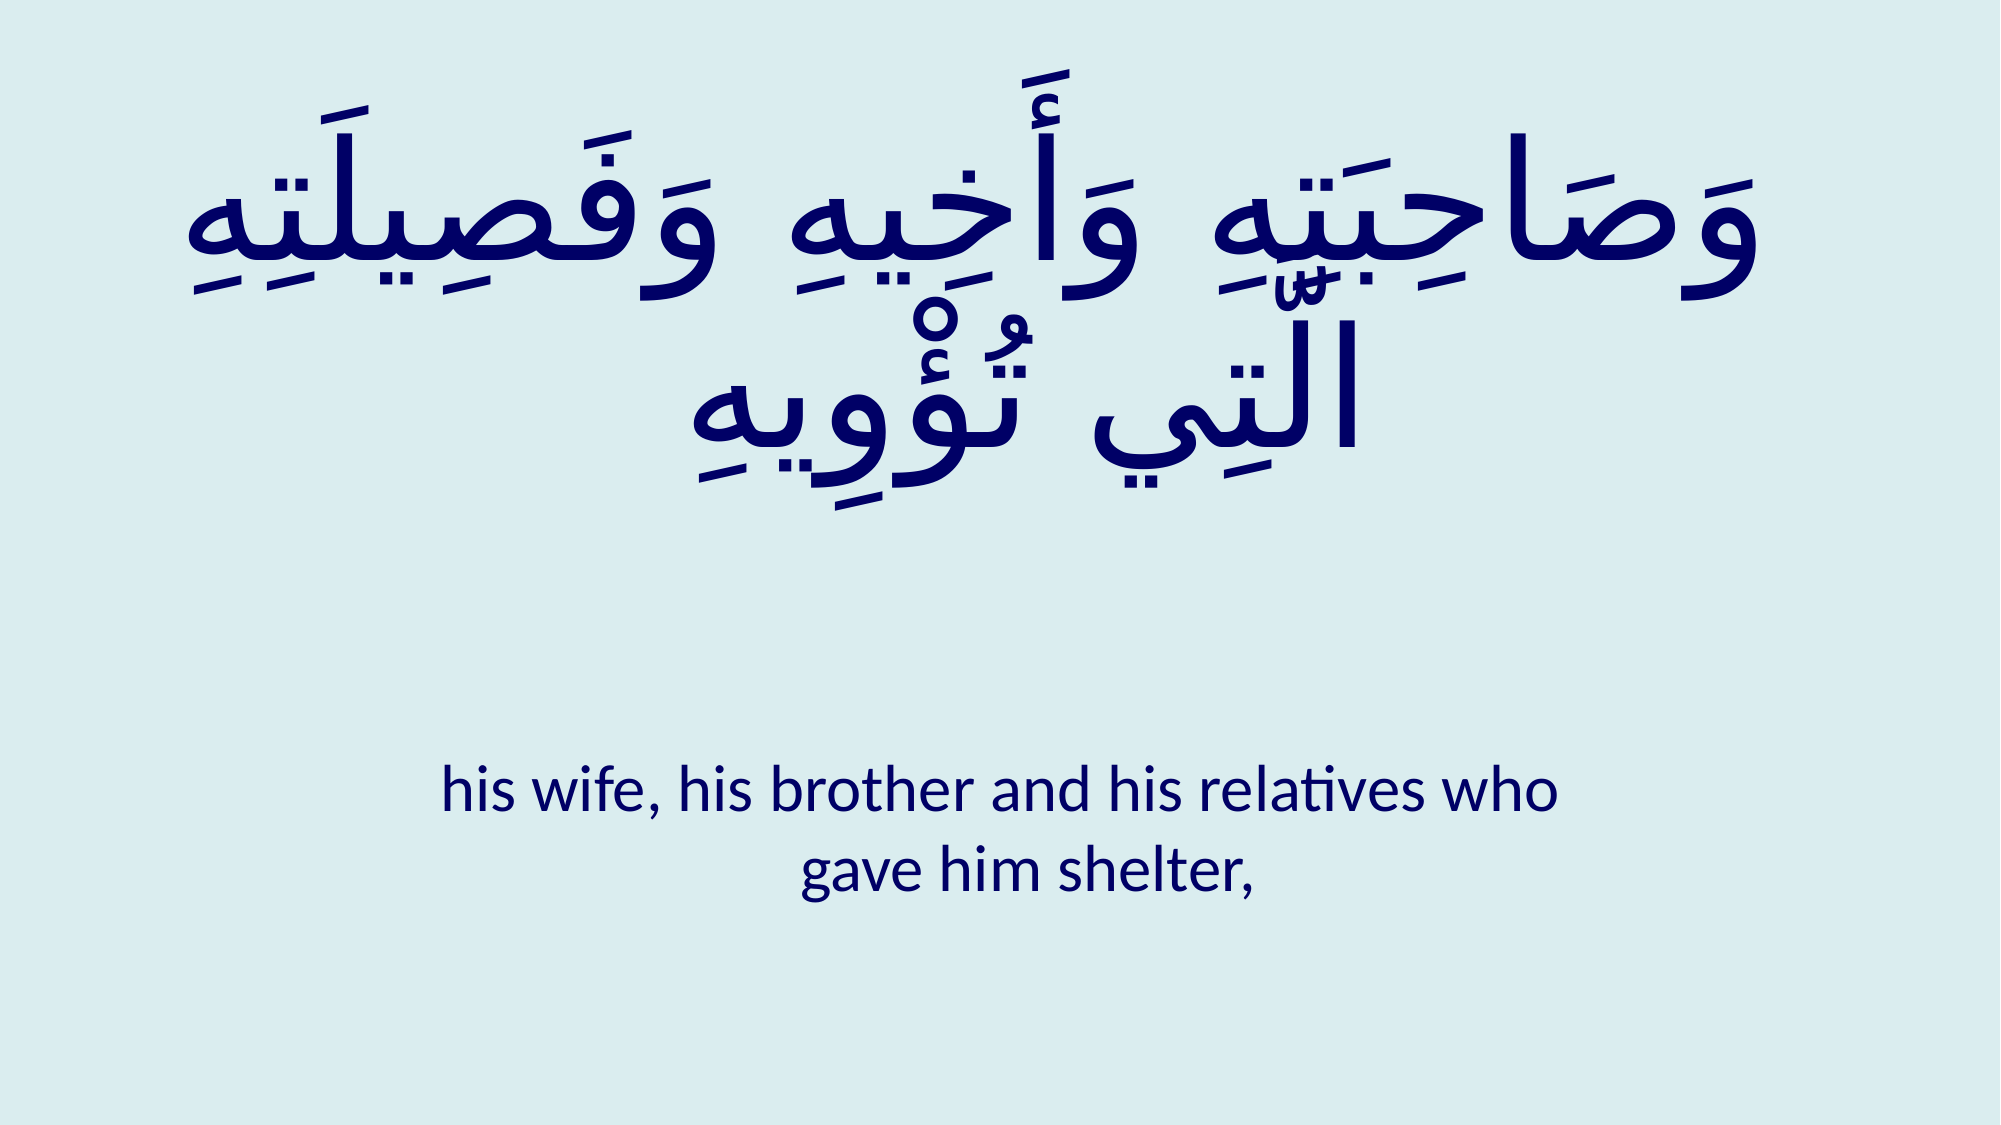

# وَصَاحِبَتِهِ وَأَخِيهِ‏ وَفَصِيلَتِهِ الَّتِي تُؤْوِيهِ
his wife, his brother and his relatives who gave him shelter,